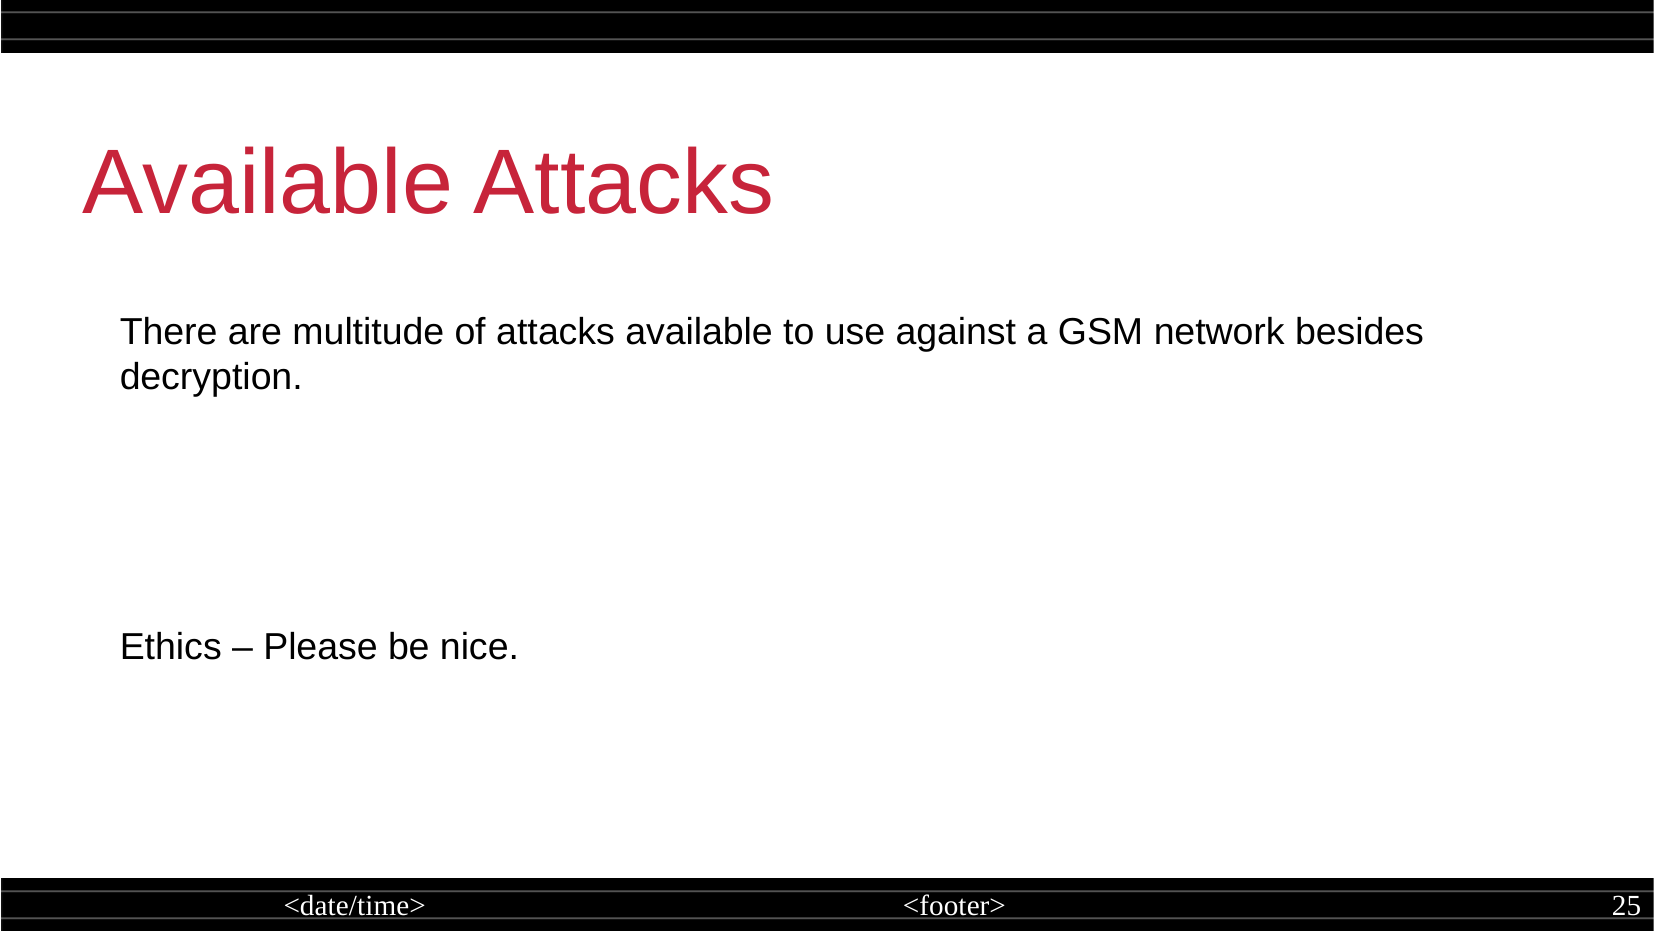

Available Attacks

There are multitude of attacks available to use against a GSM network besides  decryption.

Ethics – Please be nice.